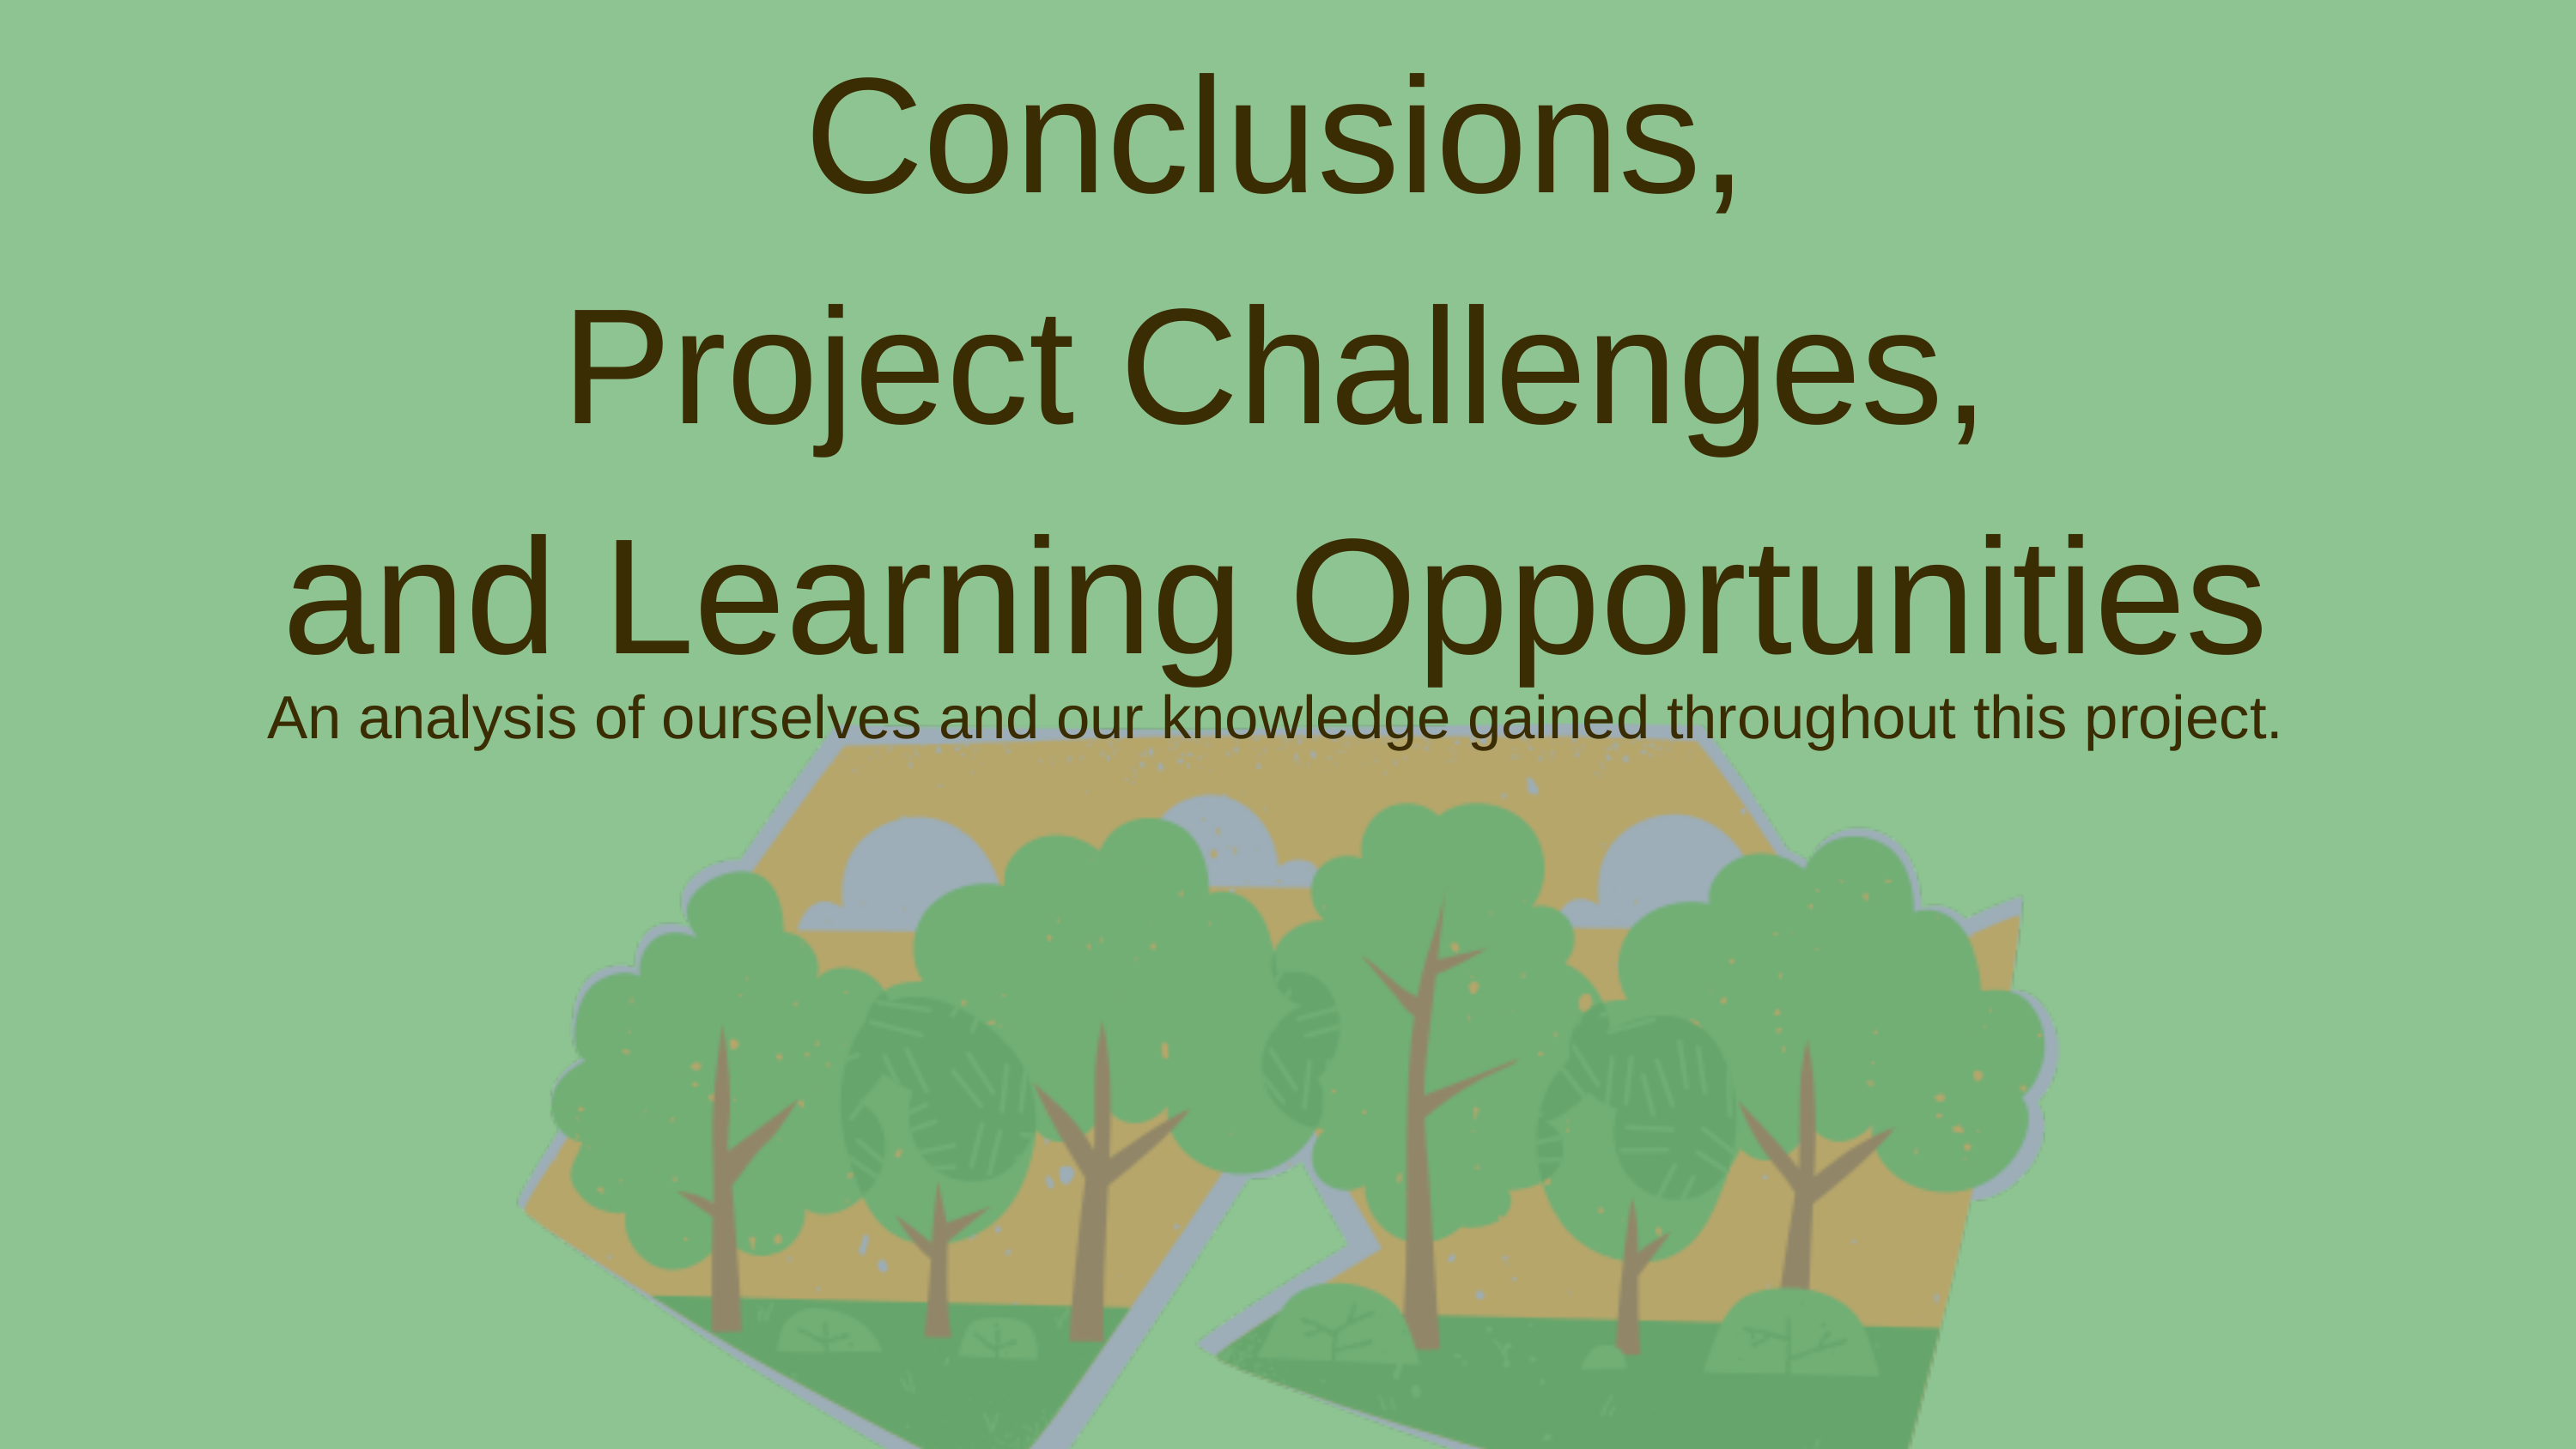

Conclusions,
Project Challenges,
and Learning Opportunities
An analysis of ourselves and our knowledge gained throughout this project.